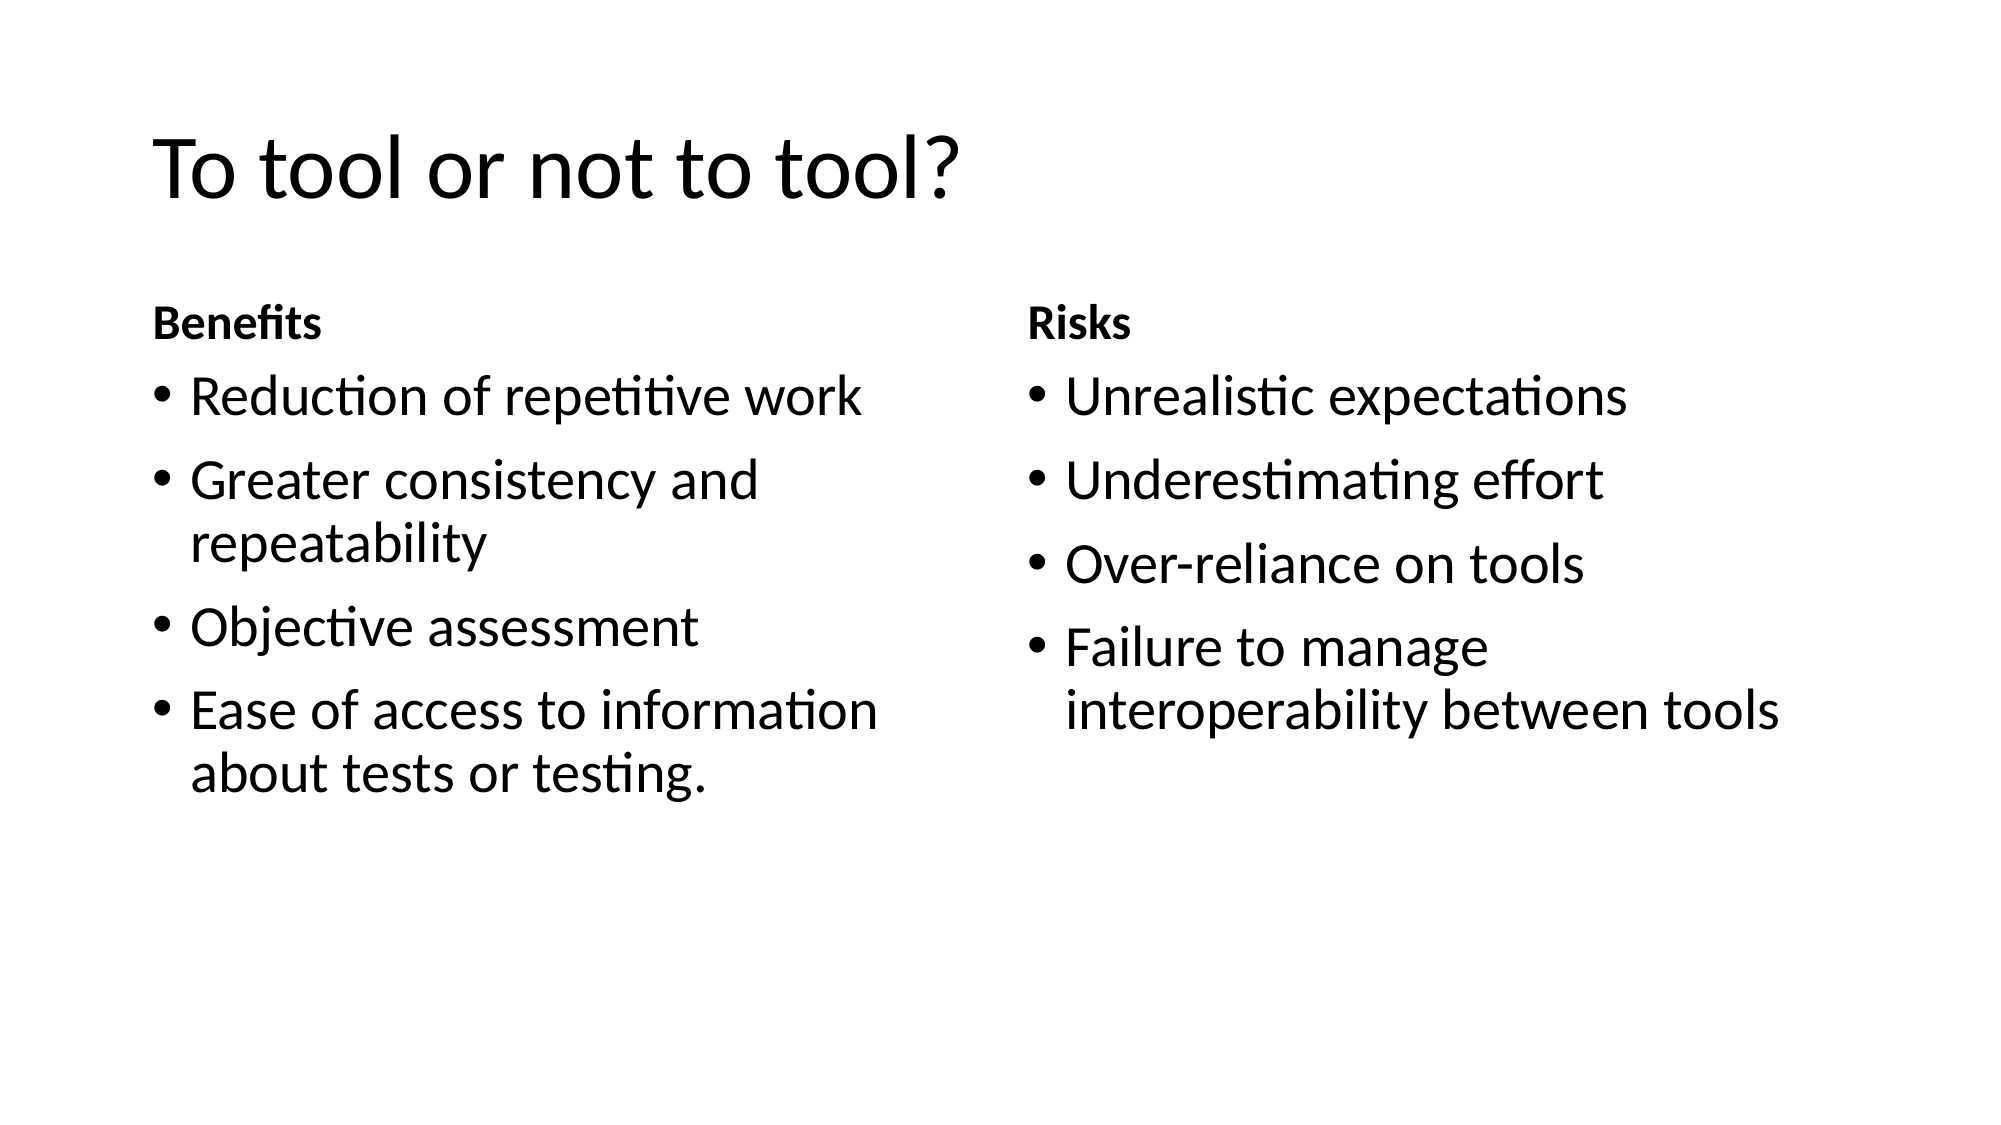

# To tool or not to tool?
Benefits
Risks
Reduction of repetitive work
Greater consistency and repeatability
Objective assessment
Ease of access to information about tests or testing.
Unrealistic expectations
Underestimating effort
Over-reliance on tools
Failure to manage interoperability between tools